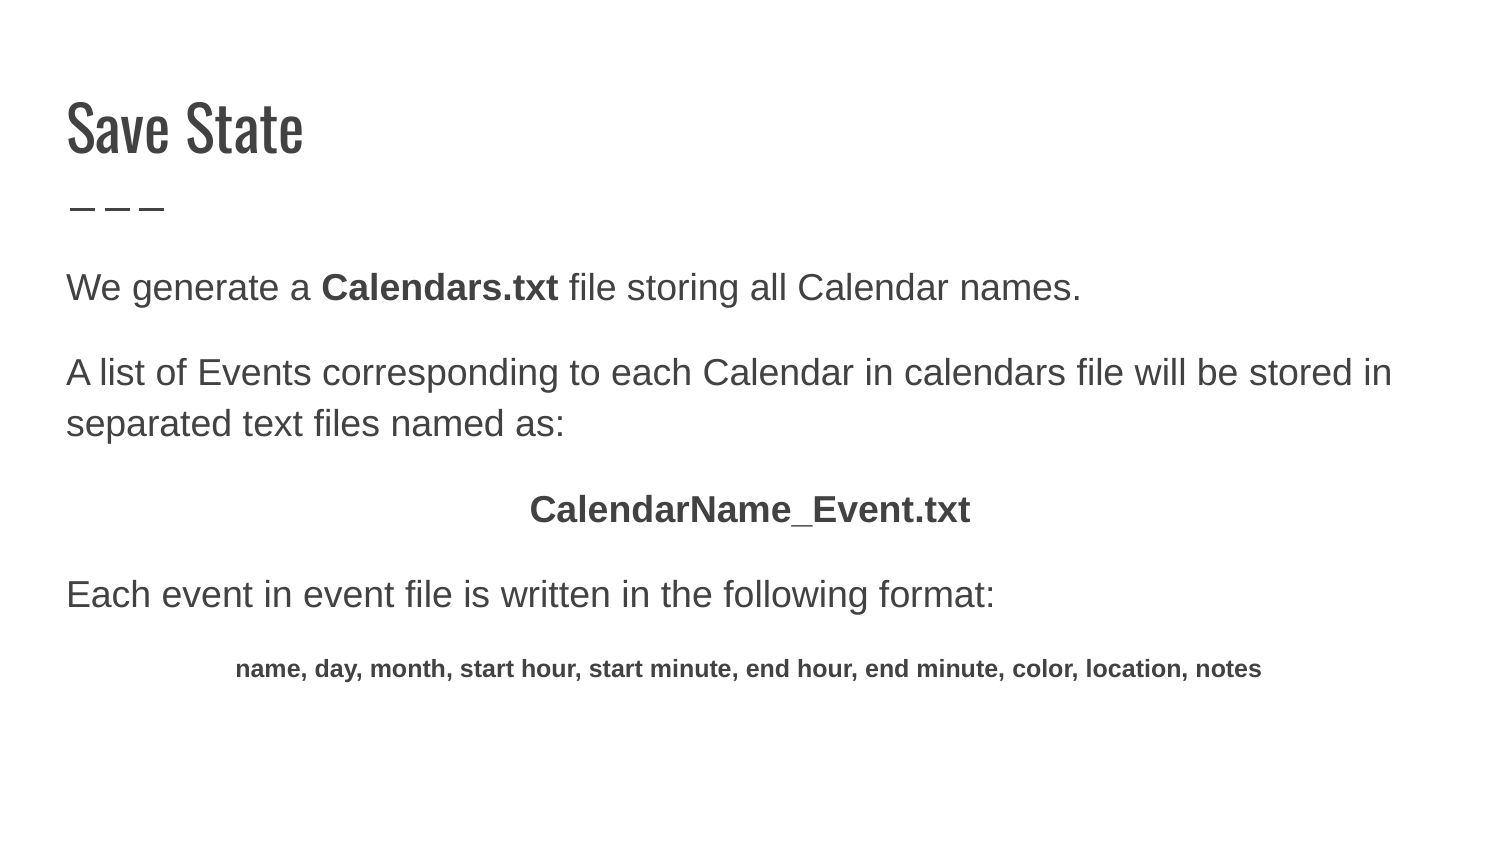

# Save State
We generate a Calendars.txt file storing all Calendar names.
A list of Events corresponding to each Calendar in calendars file will be stored in separated text files named as:
CalendarName_Event.txt
Each event in event file is written in the following format:
name, day, month, start hour, start minute, end hour, end minute, color, location, notes